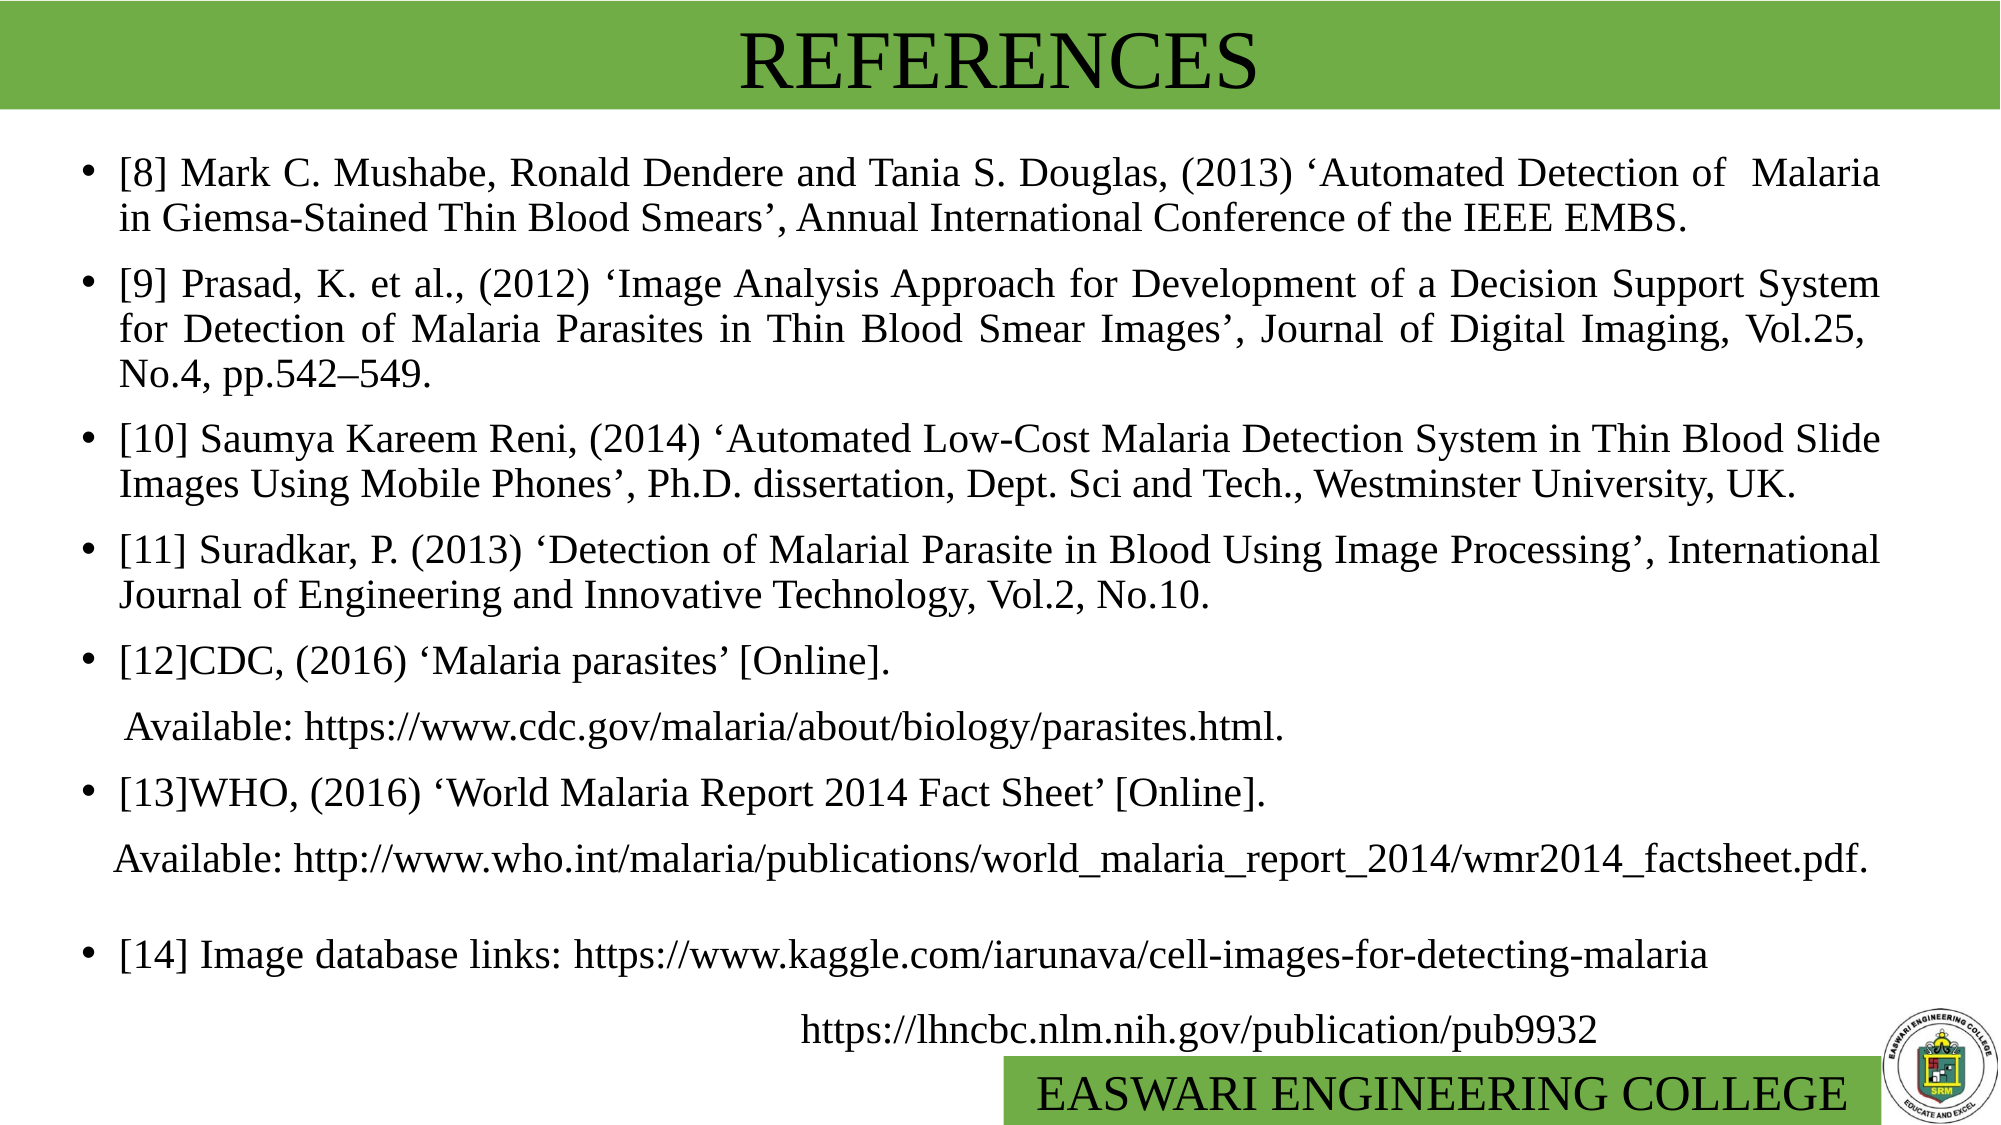

# REFERENCES
[8] Mark C. Mushabe, Ronald Dendere and Tania S. Douglas, (2013) ‘Automated Detection of  Malaria in Giemsa-Stained Thin Blood Smears’, Annual International Conference of the IEEE EMBS.
[9] Prasad, K. et al., (2012) ‘Image Analysis Approach for Development of a Decision Support System for Detection of Malaria Parasites in Thin Blood Smear Images’, Journal of Digital Imaging, Vol.25,  No.4, pp.542–549.
[10] Saumya Kareem Reni, (2014) ‘Automated Low-Cost Malaria Detection System in Thin Blood Slide Images Using Mobile Phones’, Ph.D. dissertation, Dept. Sci and Tech., Westminster University, UK.
[11] Suradkar, P. (2013) ‘Detection of Malarial Parasite in Blood Using Image Processing’, International Journal of Engineering and Innovative Technology, Vol.2, No.10.
[12]CDC, (2016) ‘Malaria parasites’ [Online].
    Available: https://www.cdc.gov/malaria/about/biology/parasites.html.
[13]WHO, (2016) ‘World Malaria Report 2014 Fact Sheet’ [Online].
   Available: http://www.who.int/malaria/publications/world_malaria_report_2014/wmr2014_factsheet.pdf.
[14] Image database links: https://www.kaggle.com/iarunava/cell-images-for-detecting-malaria     	                                                                            https://lhncbc.nlm.nih.gov/publication/pub9932